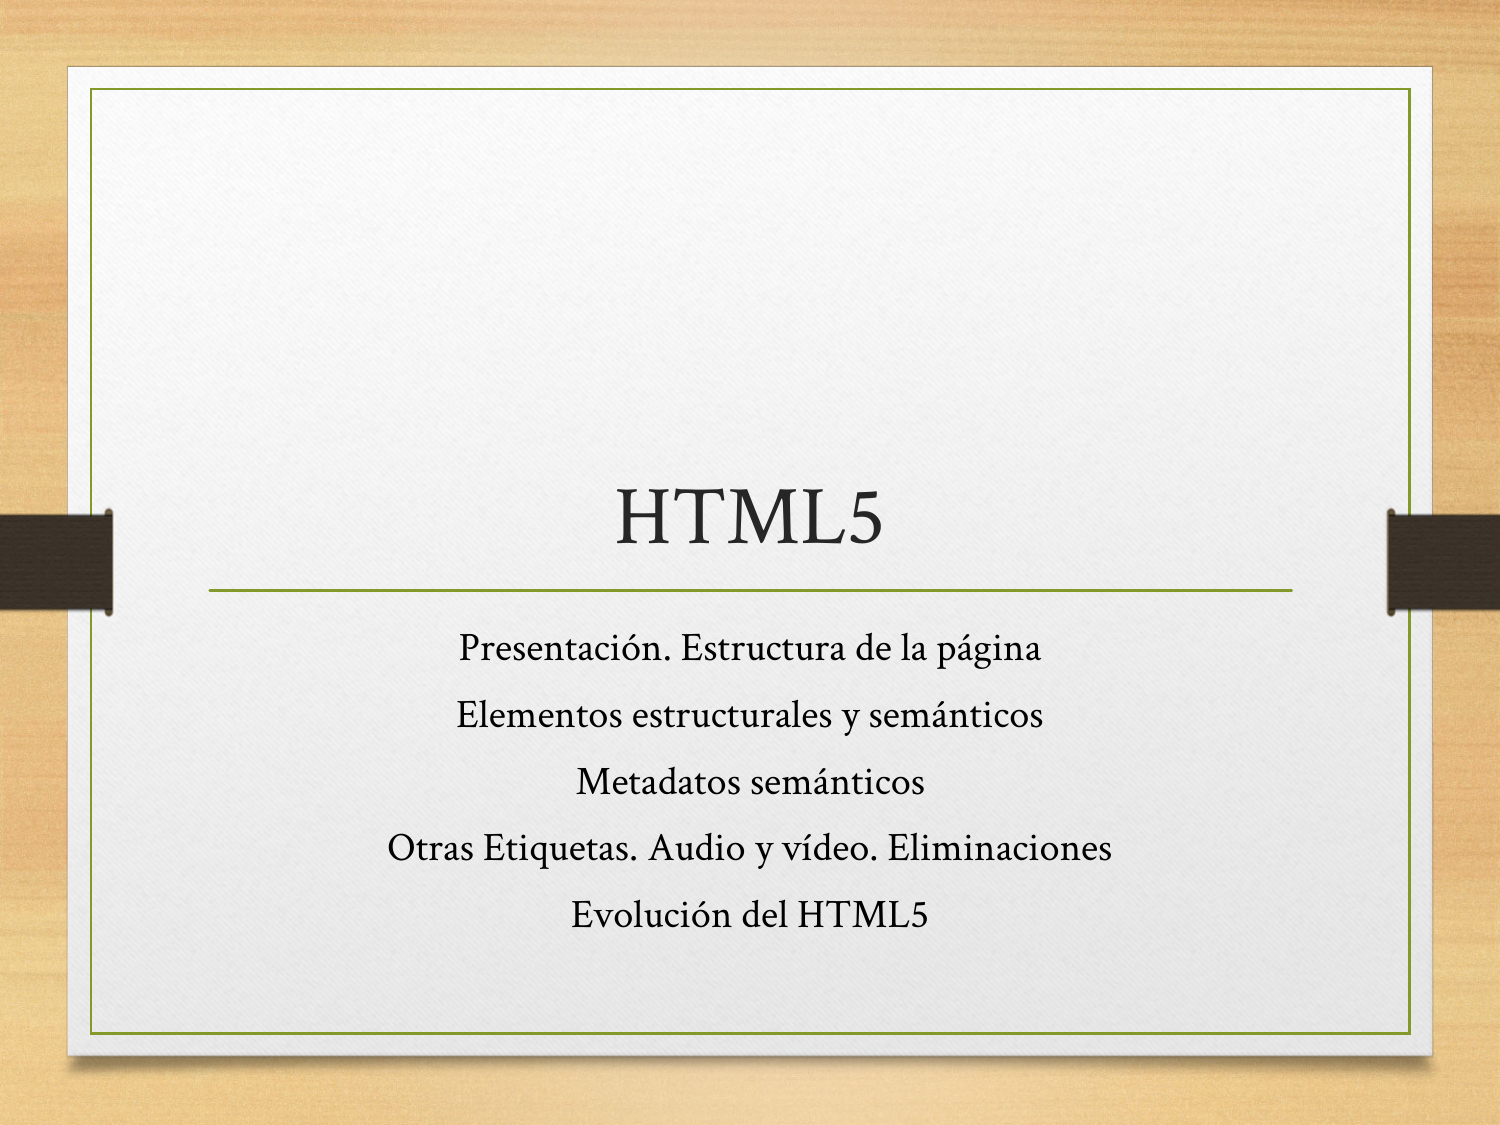

# HTML5
Presentación. Estructura de la página
Elementos estructurales y semánticos
Metadatos semánticos
Otras Etiquetas. Audio y vídeo. Eliminaciones
Evolución del HTML5